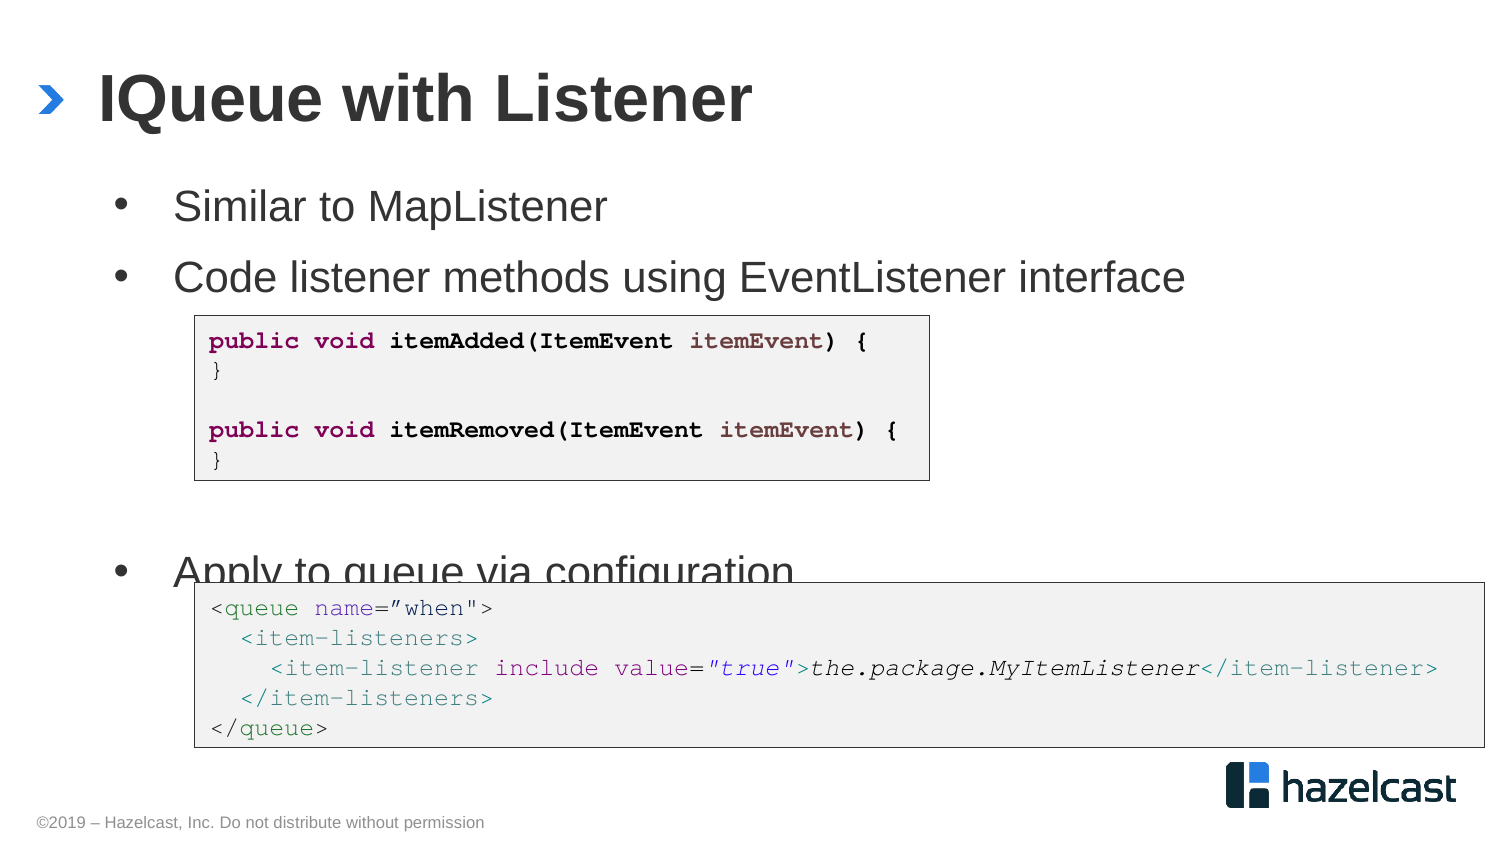

# IQueue with Listener
Similar to MapListener
Code listener methods using EventListener interface

Apply to queue via configuration
public void itemAdded(ItemEvent itemEvent) {
}

public void itemRemoved(ItemEvent itemEvent) {
}
<queue name=”when">
  <item-listeners>
    <item-listener include value="true">the.package.MyItemListener</item-listener>
  </item-listeners>
</queue>
©2019 – Hazelcast, Inc. Do not distribute without permission